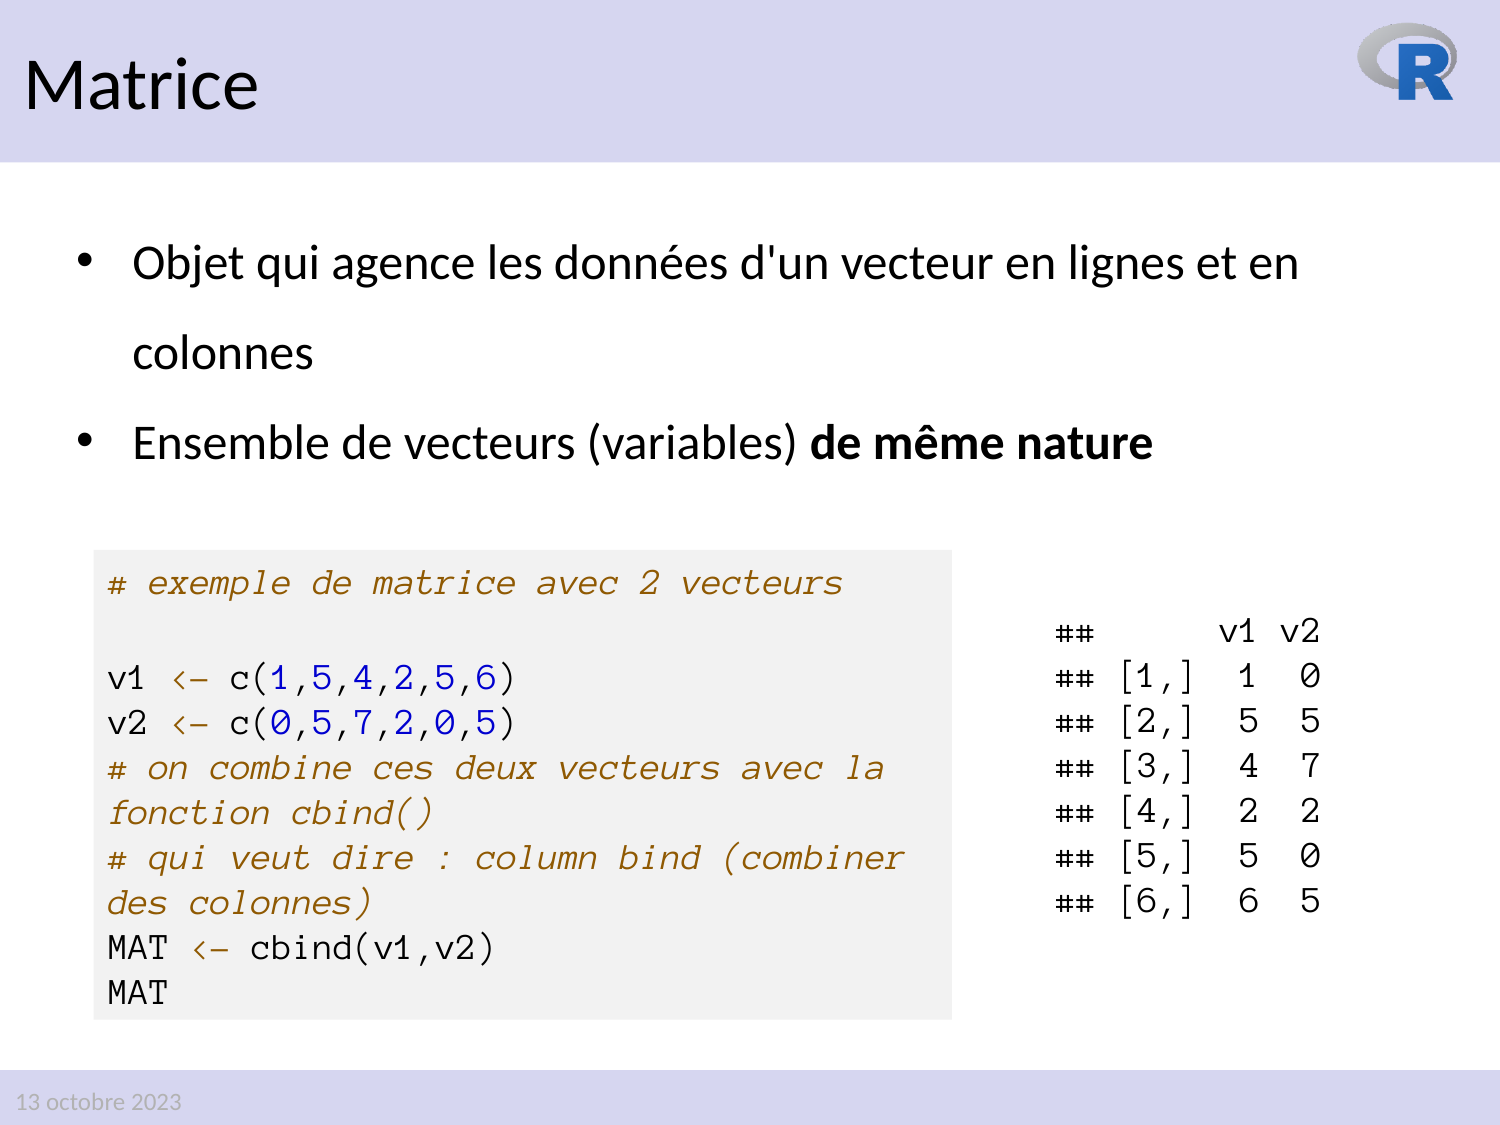

Matrice
Objet qui agence les données d'un vecteur en lignes et en colonnes
Ensemble de vecteurs (variables) de même nature
# exemple de matrice avec 2 vecteurs v1 <- c(1,5,4,2,5,6) v2 <- c(0,5,7,2,0,5) # on combine ces deux vecteurs avec la fonction cbind() # qui veut dire : column bind (combiner des colonnes) MAT <- cbind(v1,v2)
MAT
##      v1 v2 ## [1,]  1  0 ## [2,]  5  5 ## [3,]  4  7 ## [4,]  2  2 ## [5,]  5  0 ## [6,]  6  5
13 octobre 2023
31